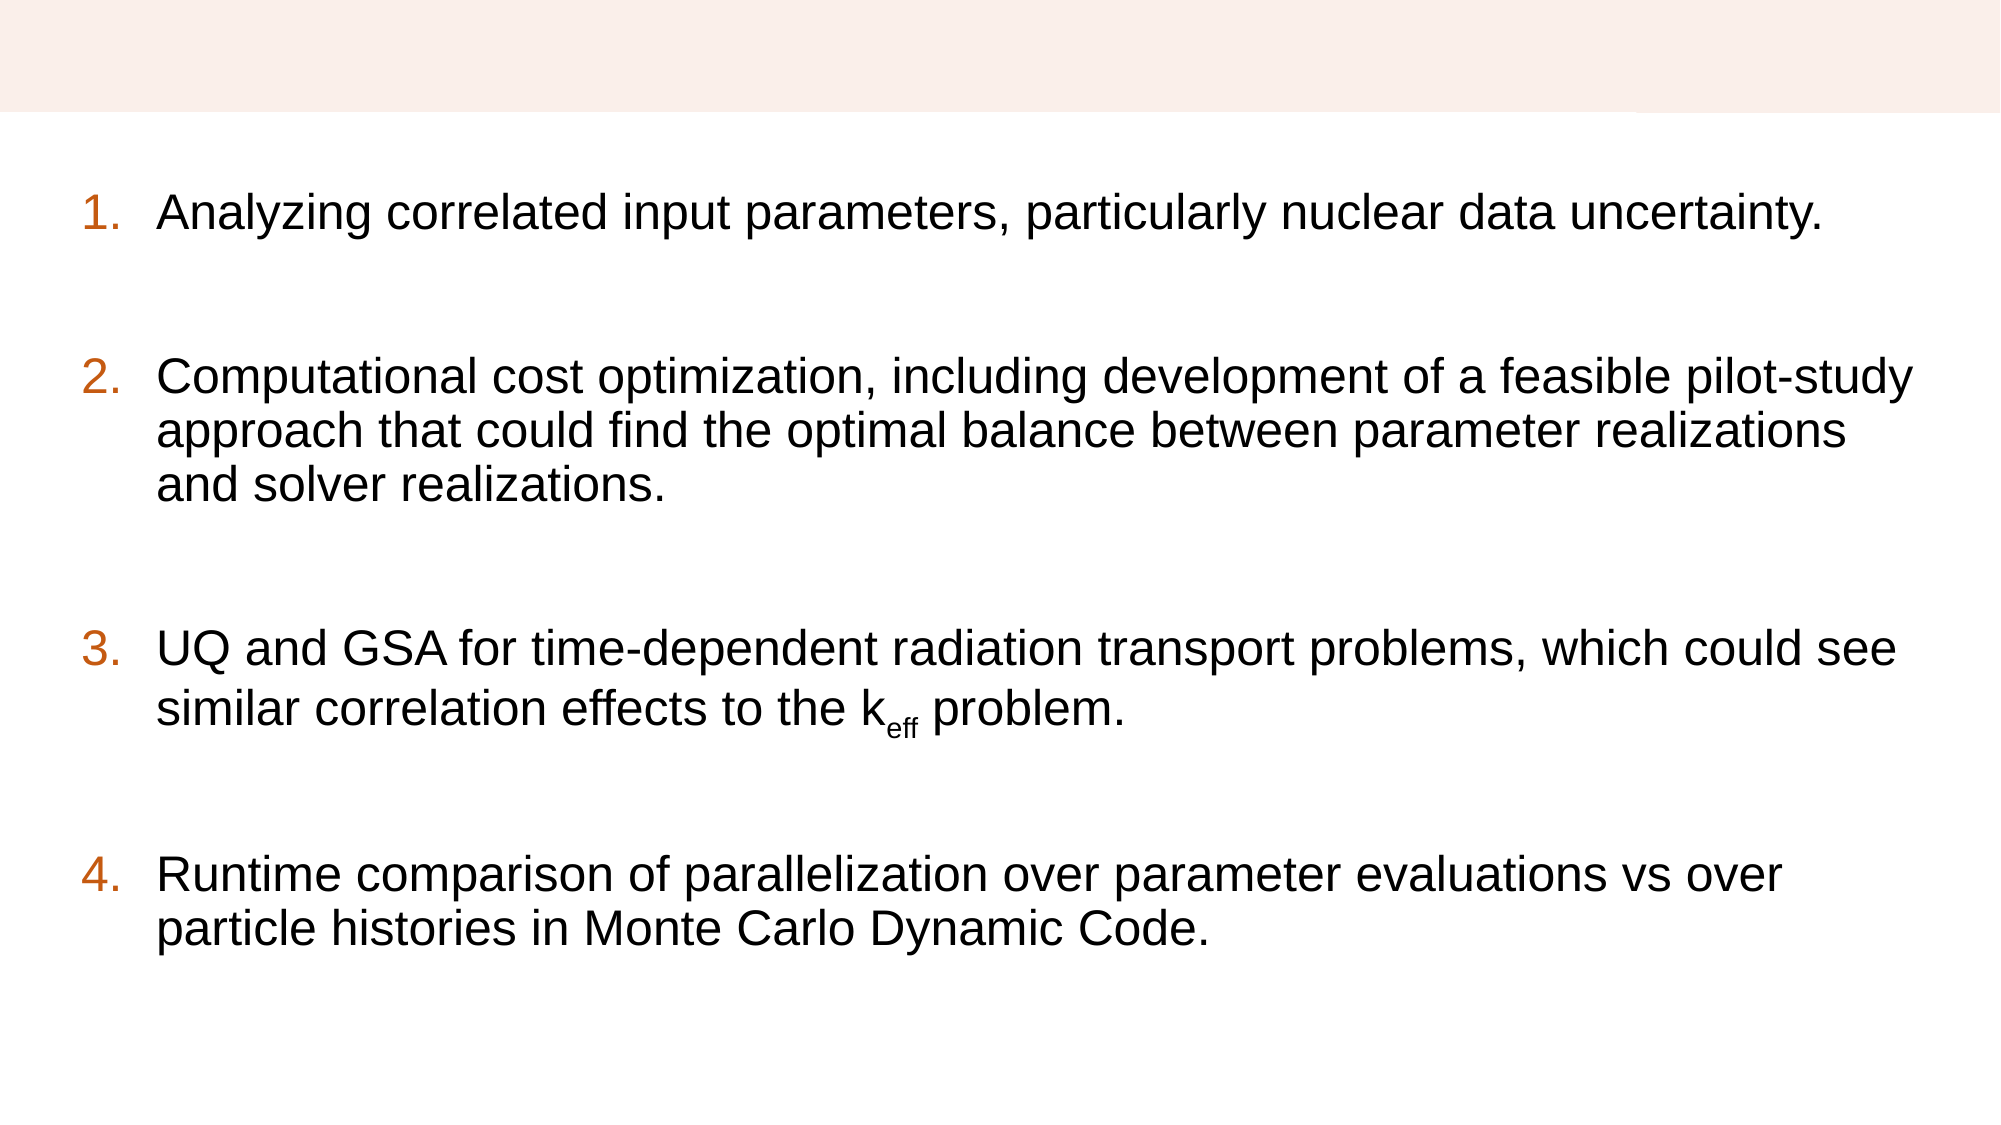

# Opportunities for future work
Analyzing correlated input parameters, particularly nuclear data uncertainty.

Computational cost optimization, including development of a feasible pilot-study approach that could find the optimal balance between parameter realizations and solver realizations.

UQ and GSA for time-dependent radiation transport problems, which could see similar correlation effects to the keff problem.

Runtime comparison of parallelization over parameter evaluations vs over particle histories in Monte Carlo Dynamic Code.